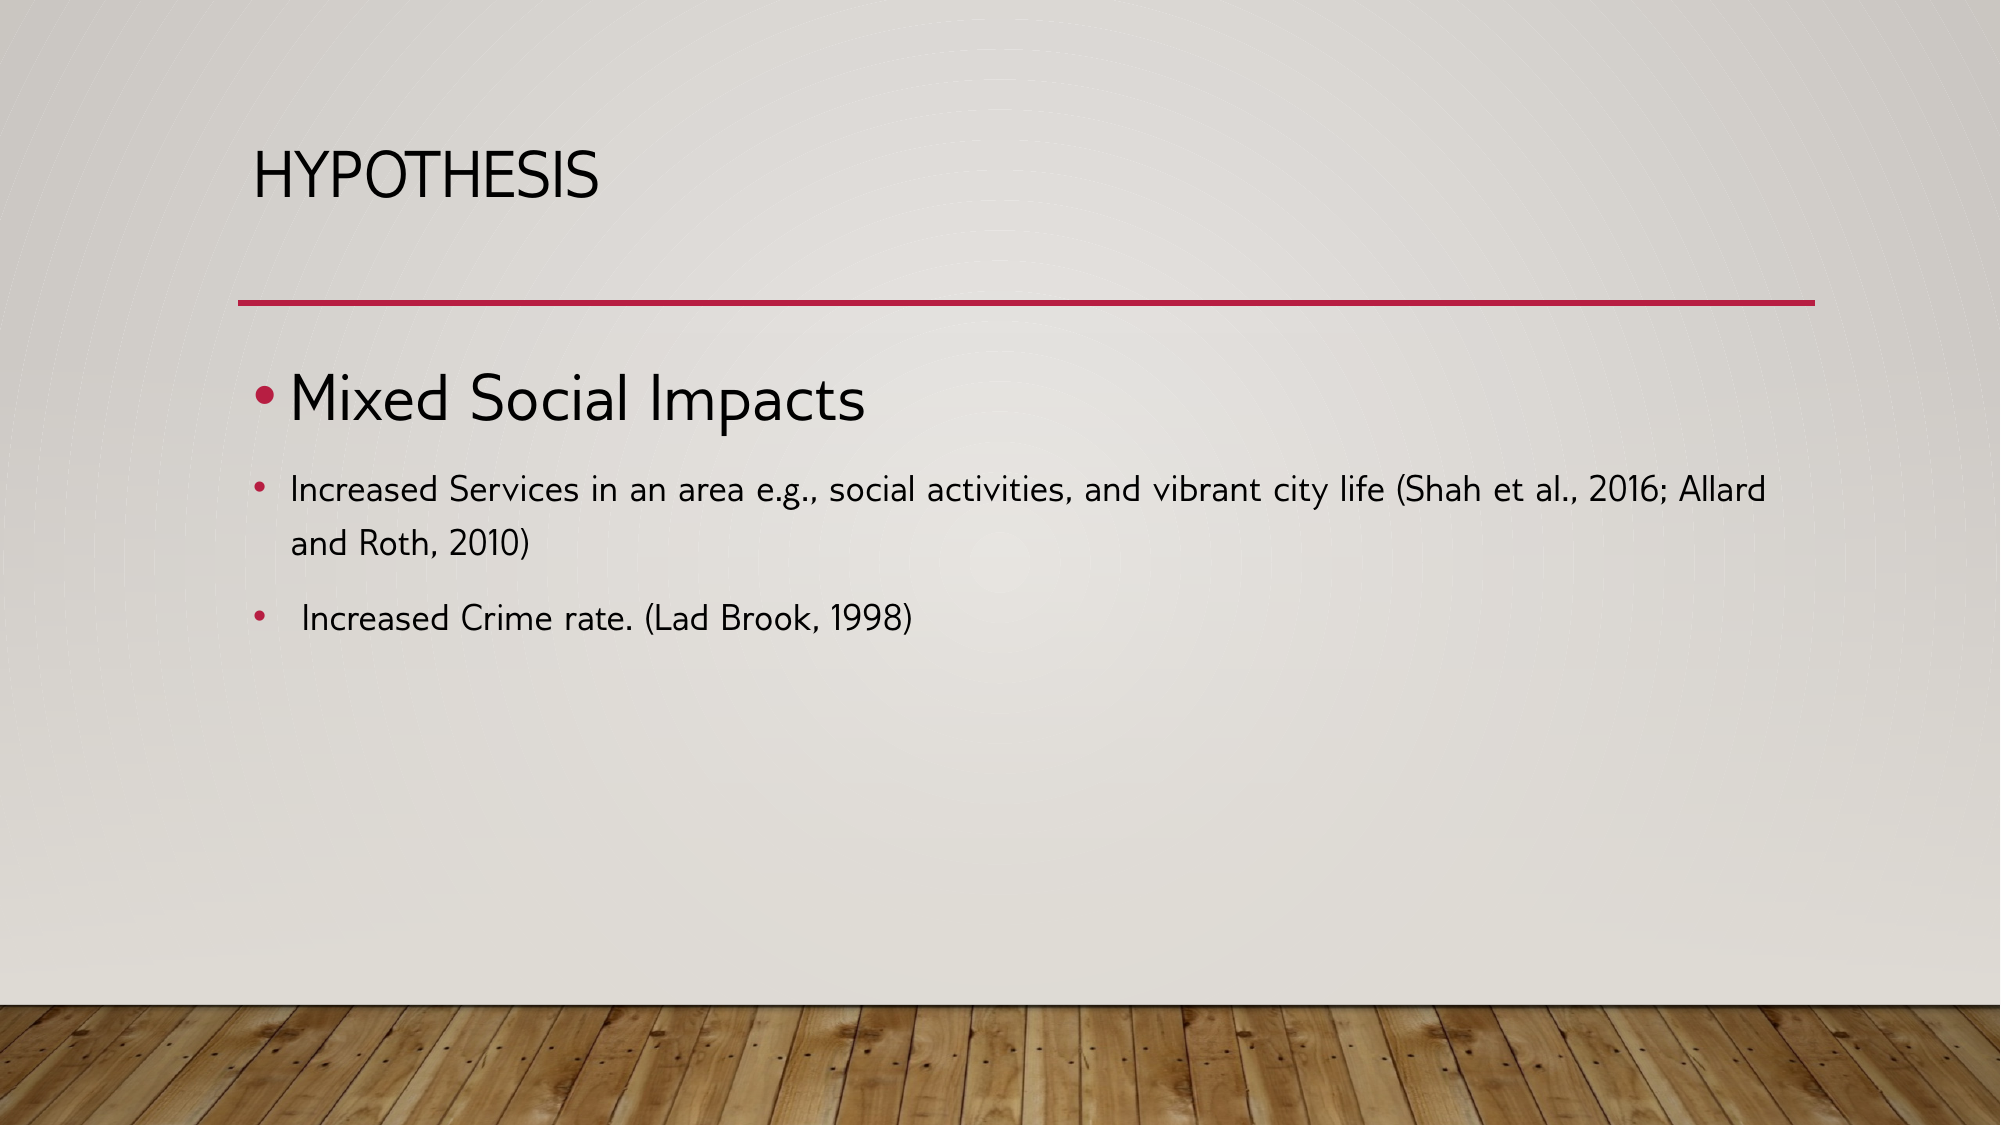

# Hypothesis
Mixed Social Impacts
Increased Services in an area e.g., social activities, and vibrant city life (Shah et al., 2016; Allard and Roth, 2010)
 Increased Crime rate. (Lad Brook, 1998)